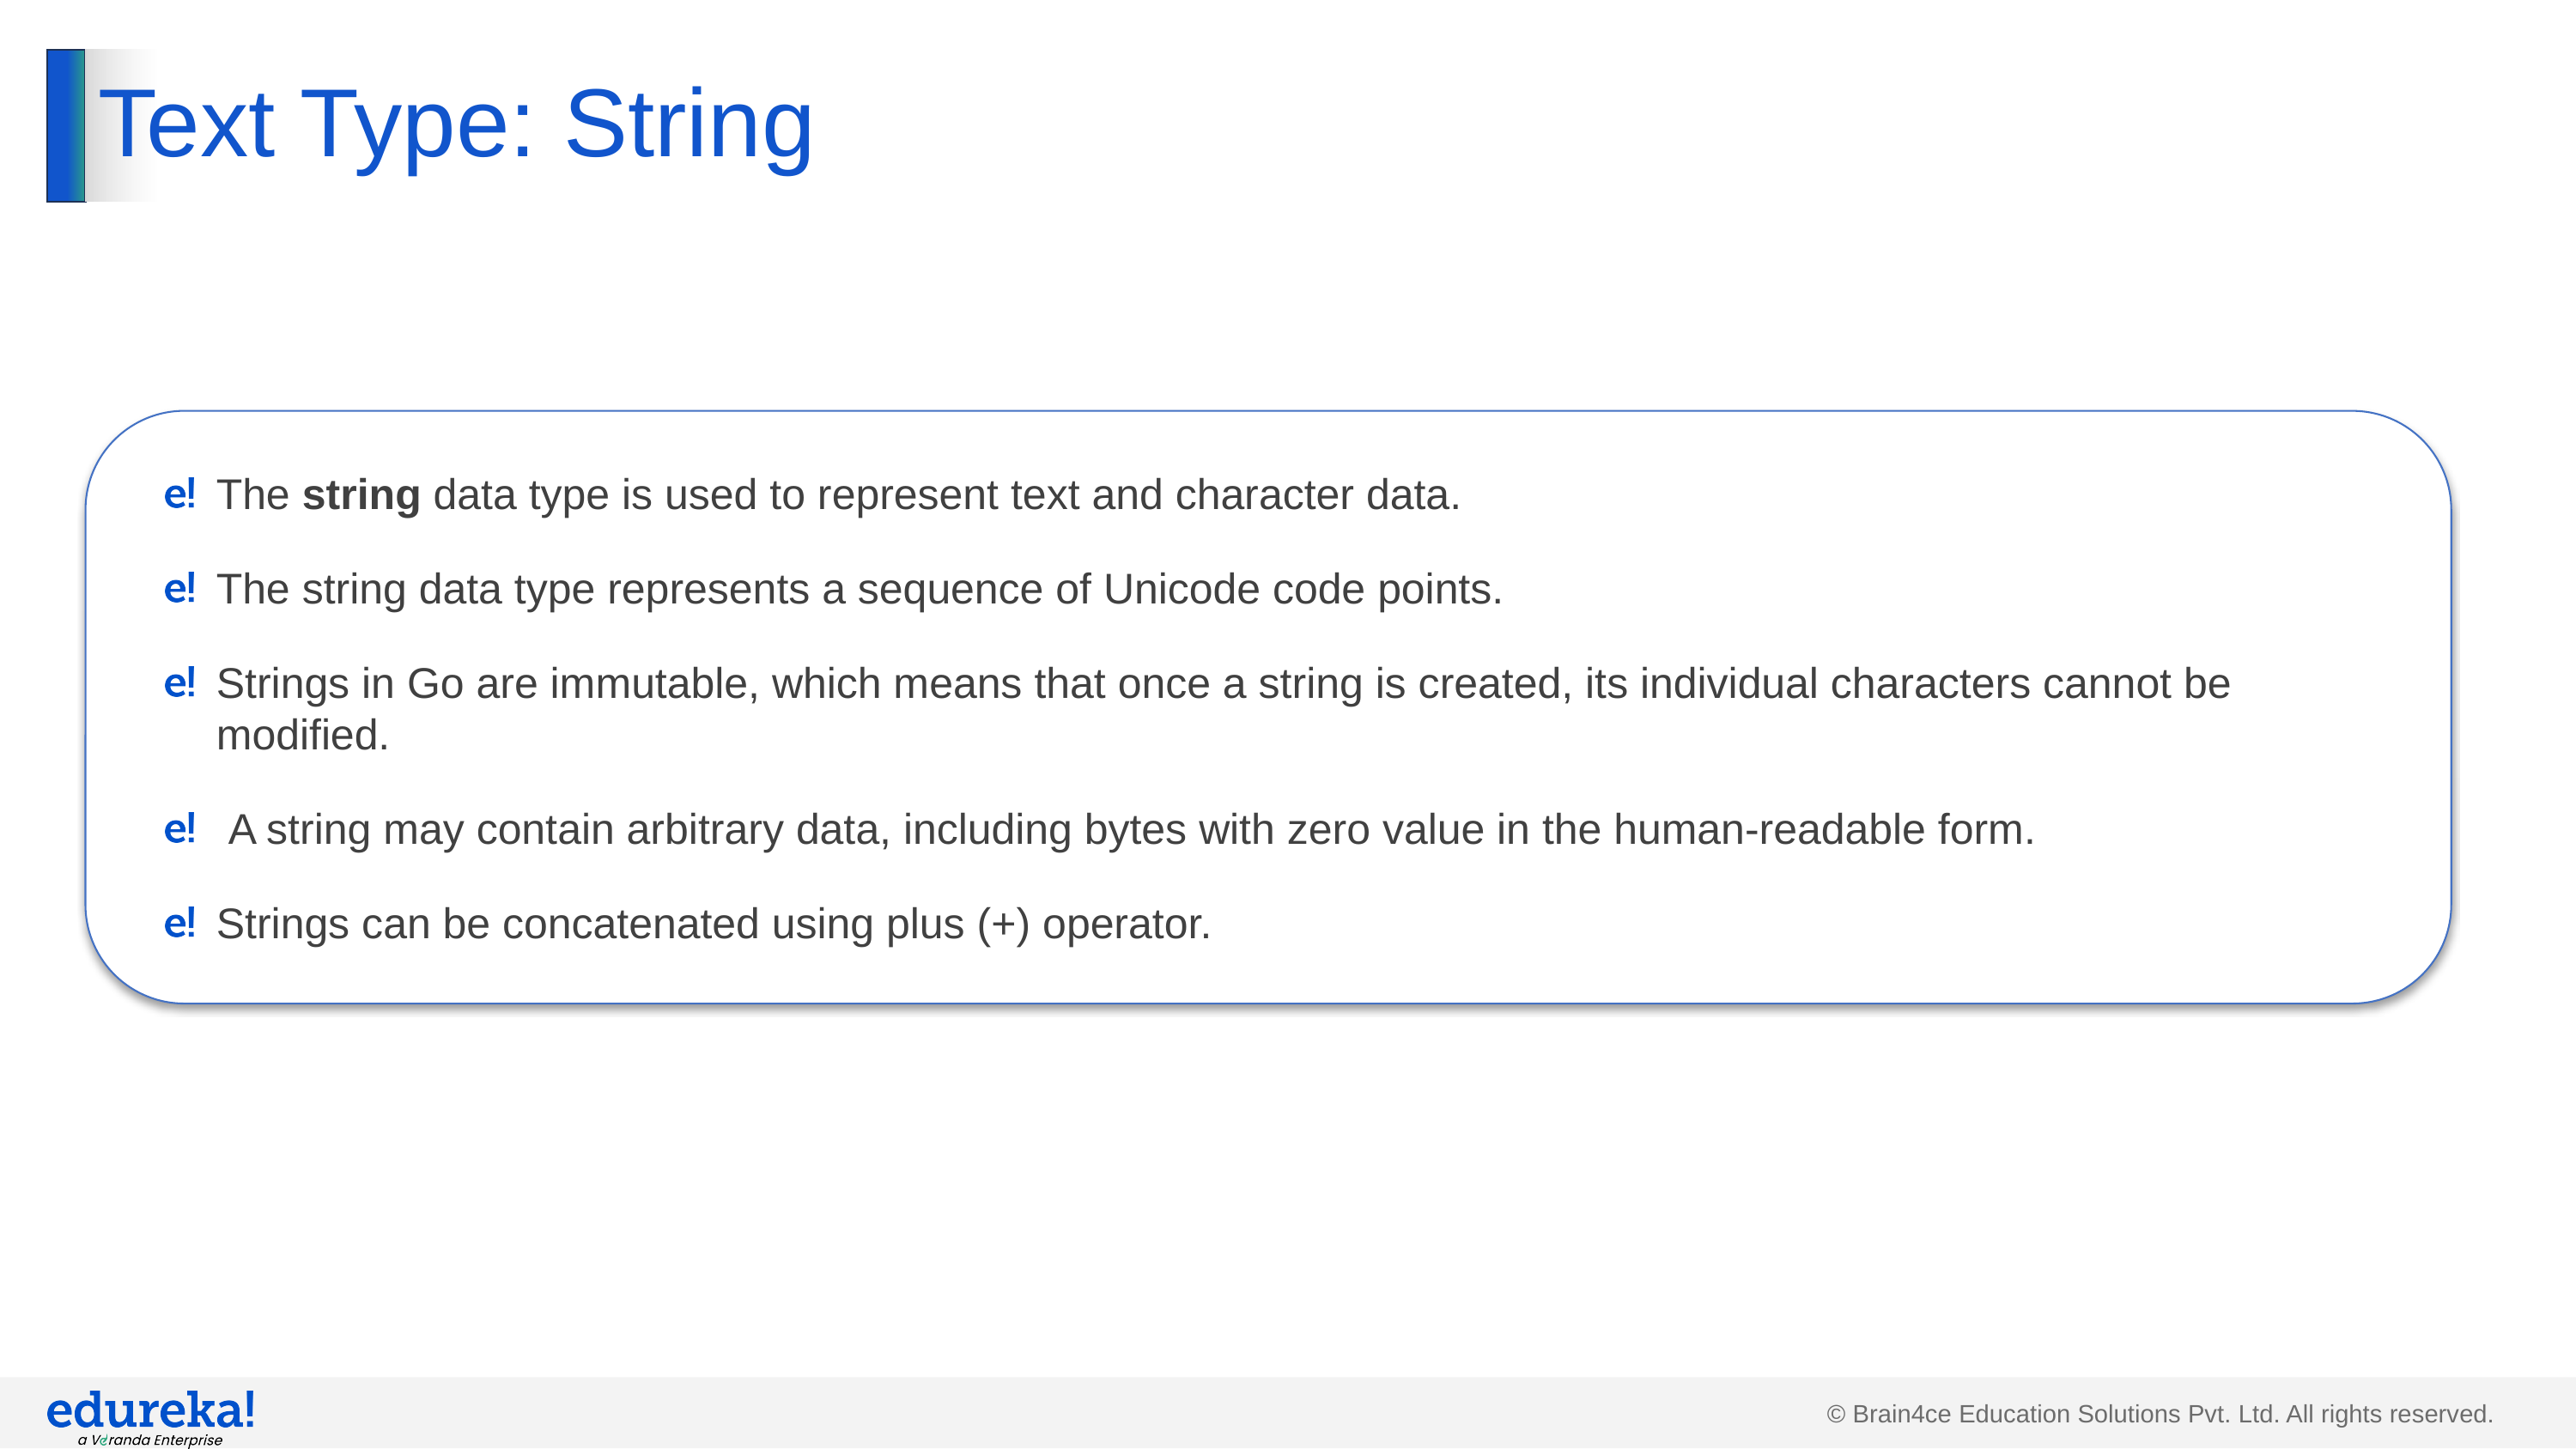

# Text Type: String
The string data type is used to represent text and character data.
The string data type represents a sequence of Unicode code points.
Strings in Go are immutable, which means that once a string is created, its individual characters cannot be modified.
 A string may contain arbitrary data, including bytes with zero value in the human-readable form.
Strings can be concatenated using plus (+) operator.